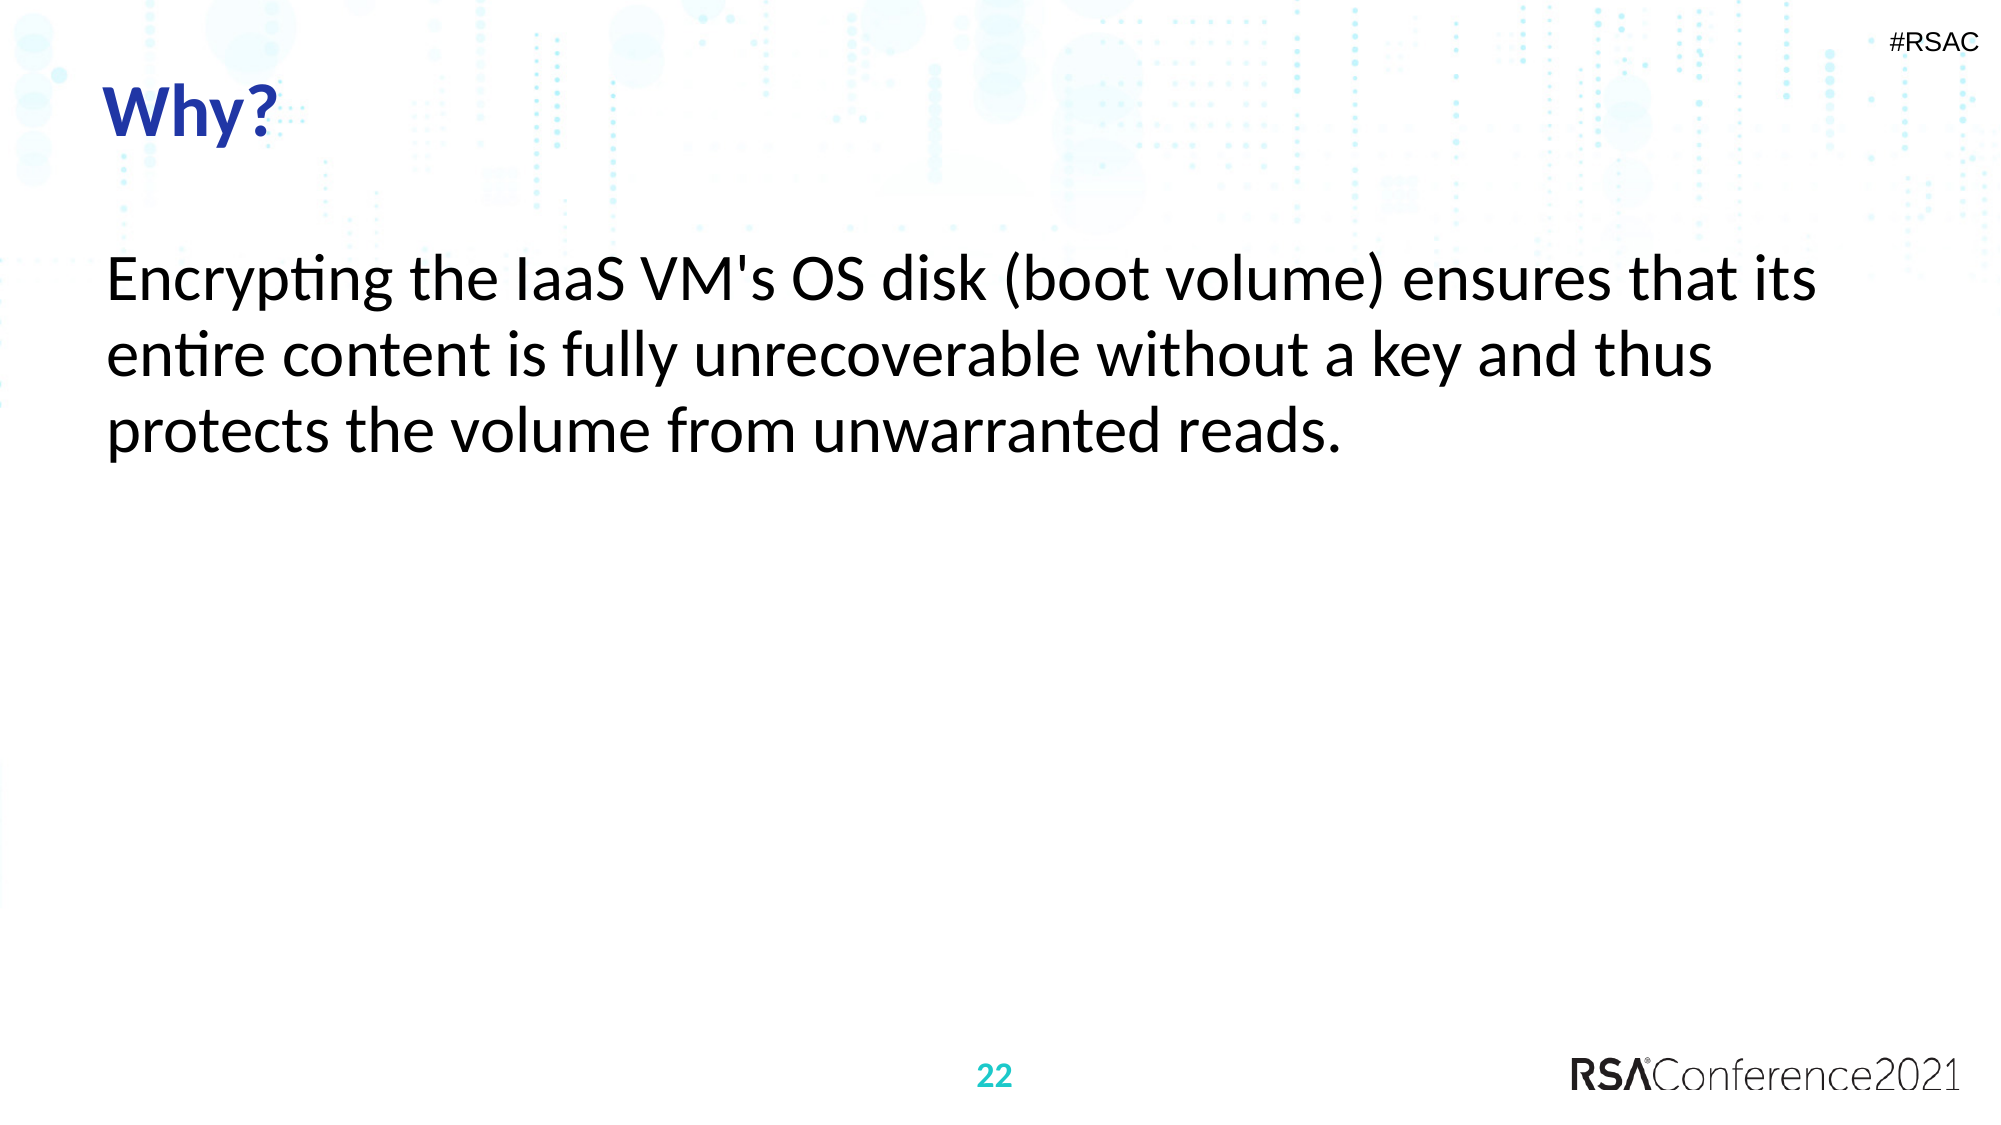

# Why?
Encrypting the IaaS VM's OS disk (boot volume) ensures that its entire content is fully unrecoverable without a key and thus protects the volume from unwarranted reads.

22